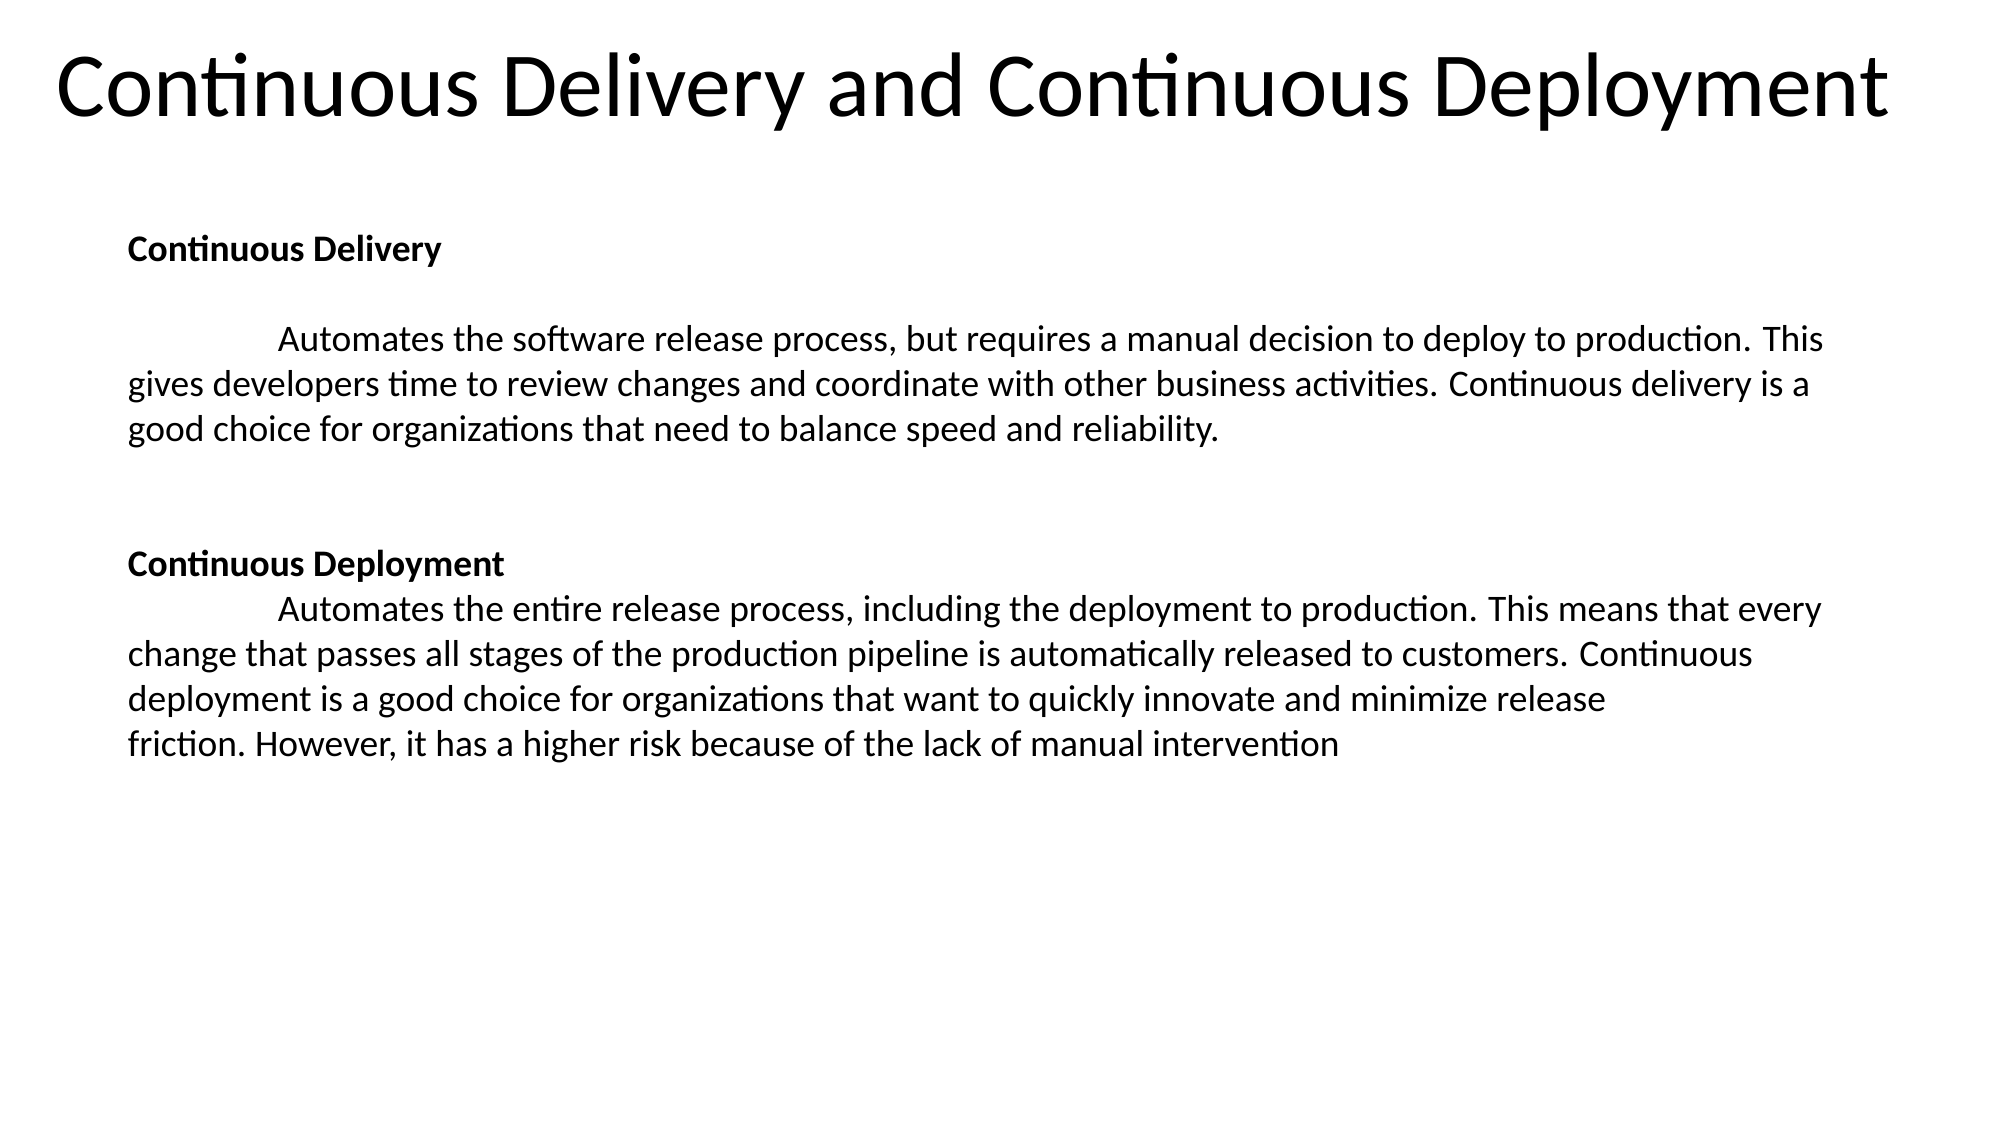

Continuous Delivery and Continuous Deployment
Continuous Delivery

	Automates the software release process, but requires a manual decision to deploy to production. This gives developers time to review changes and coordinate with other business activities. Continuous delivery is a good choice for organizations that need to balance speed and reliability.

Continuous Deployment
	Automates the entire release process, including the deployment to production. This means that every change that passes all stages of the production pipeline is automatically released to customers. Continuous deployment is a good choice for organizations that want to quickly innovate and minimize release friction. However, it has a higher risk because of the lack of manual intervention